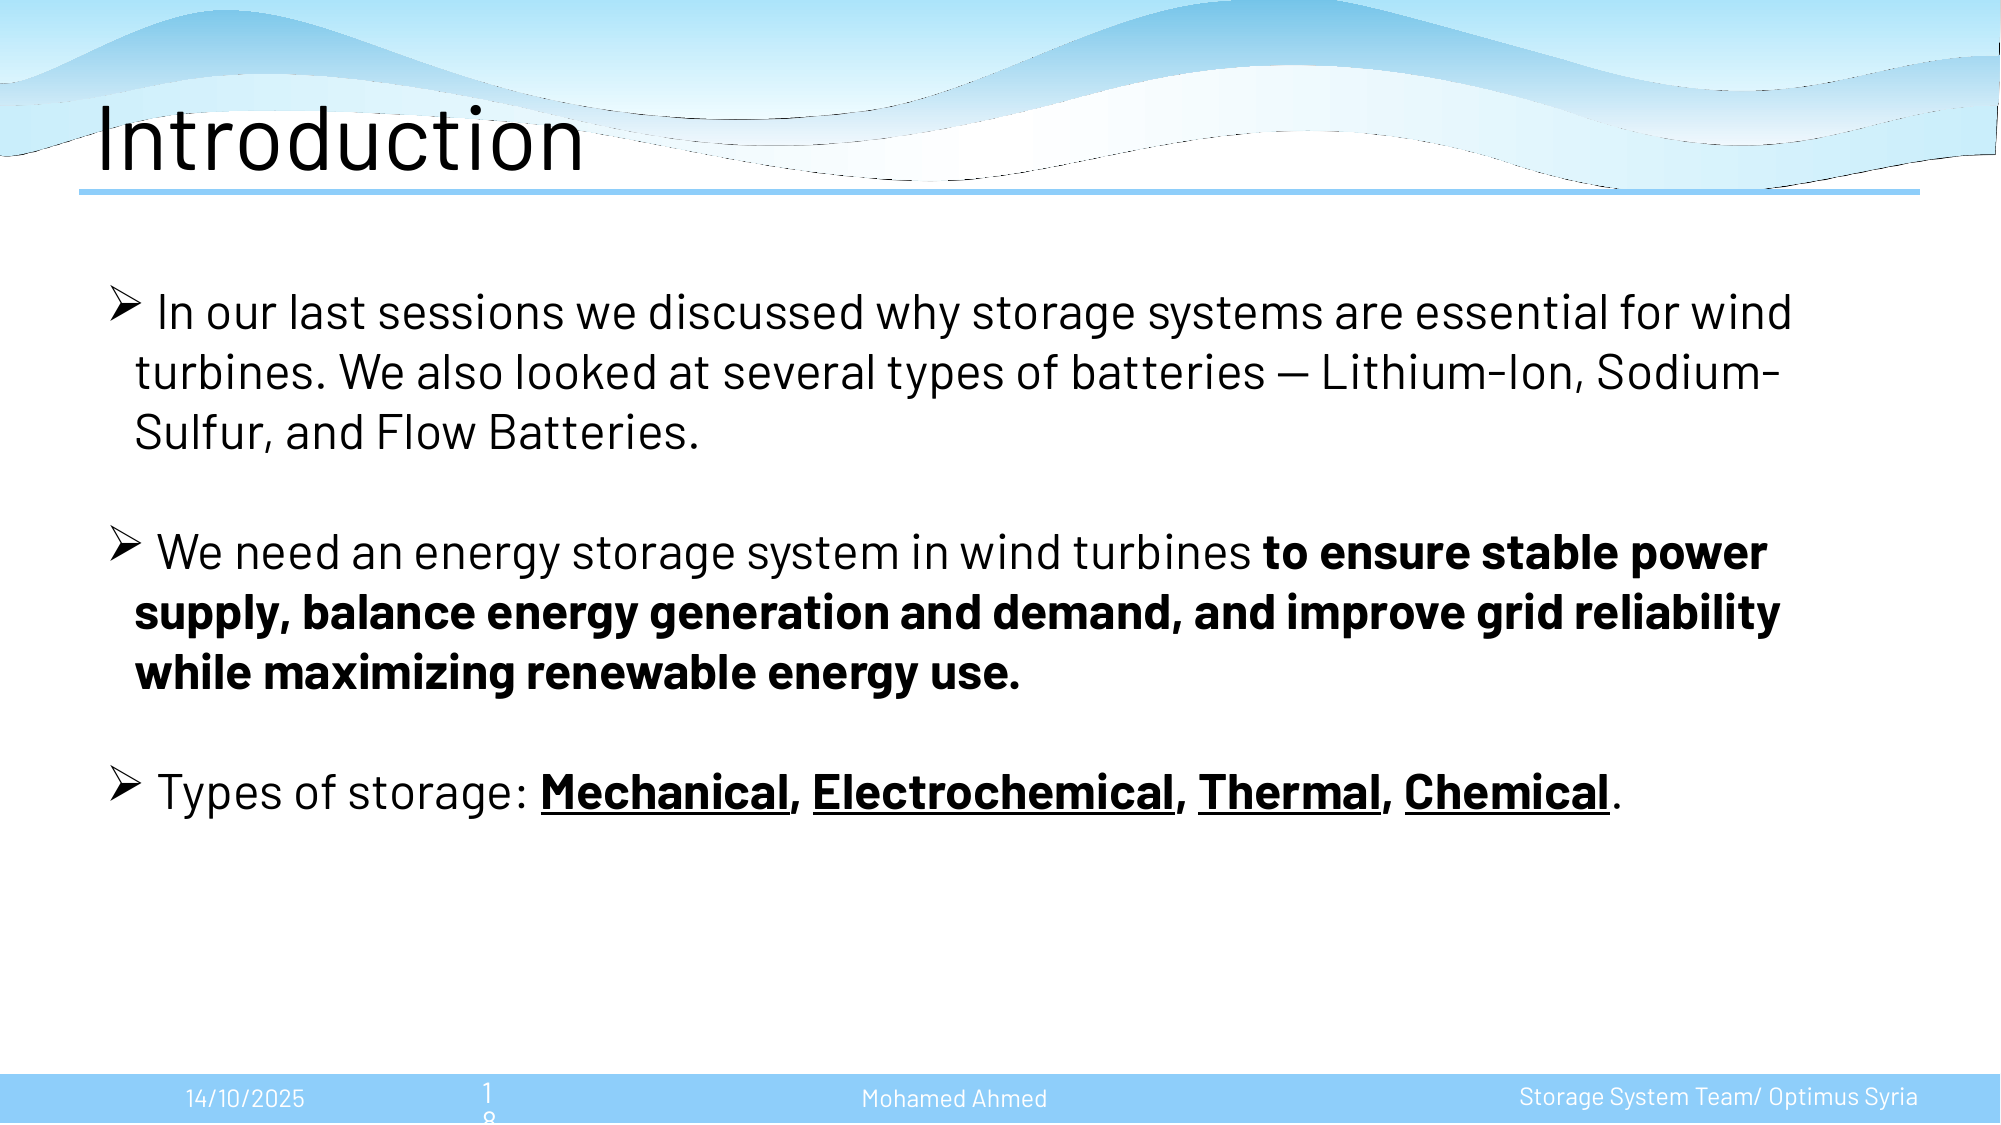

# Introduction

 In our last sessions we discussed why storage systems are essential for wind turbines. We also looked at several types of batteries — Lithium-Ion, Sodium-Sulfur, and Flow Batteries.
 We need an energy storage system in wind turbines to ensure stable power supply, balance energy generation and demand, and improve grid reliability while maximizing renewable energy use.
 Types of storage: Mechanical, Electrochemical, Thermal, Chemical.
189

Storage System Team/ Optimus Syria
14/10/2025
Mohamed Ahmed